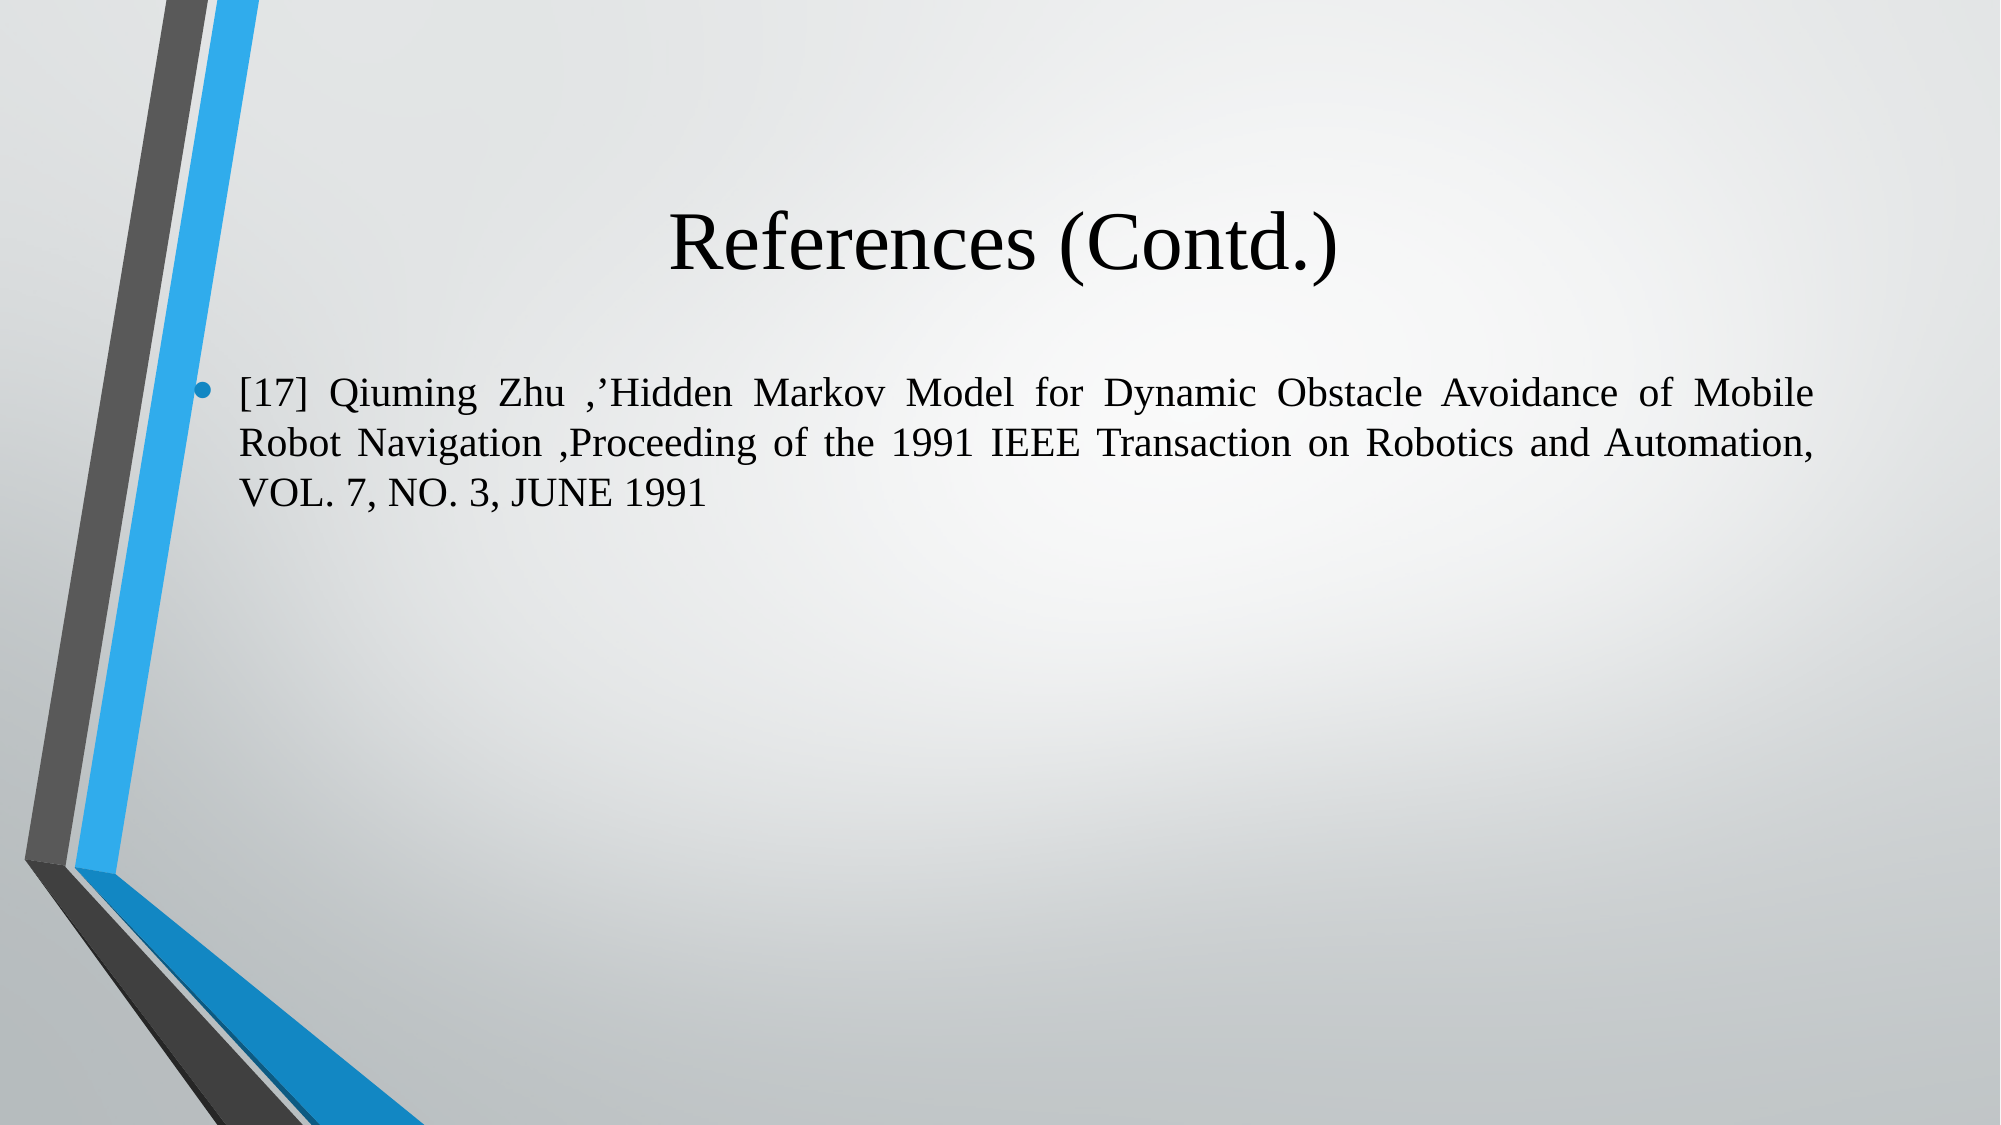

# References (Contd.)
[17] Qiuming Zhu ,’Hidden Markov Model for Dynamic Obstacle Avoidance of Mobile Robot Navigation ,Proceeding of the 1991 IEEE Transaction on Robotics and Automation, VOL. 7, NO. 3, JUNE 1991